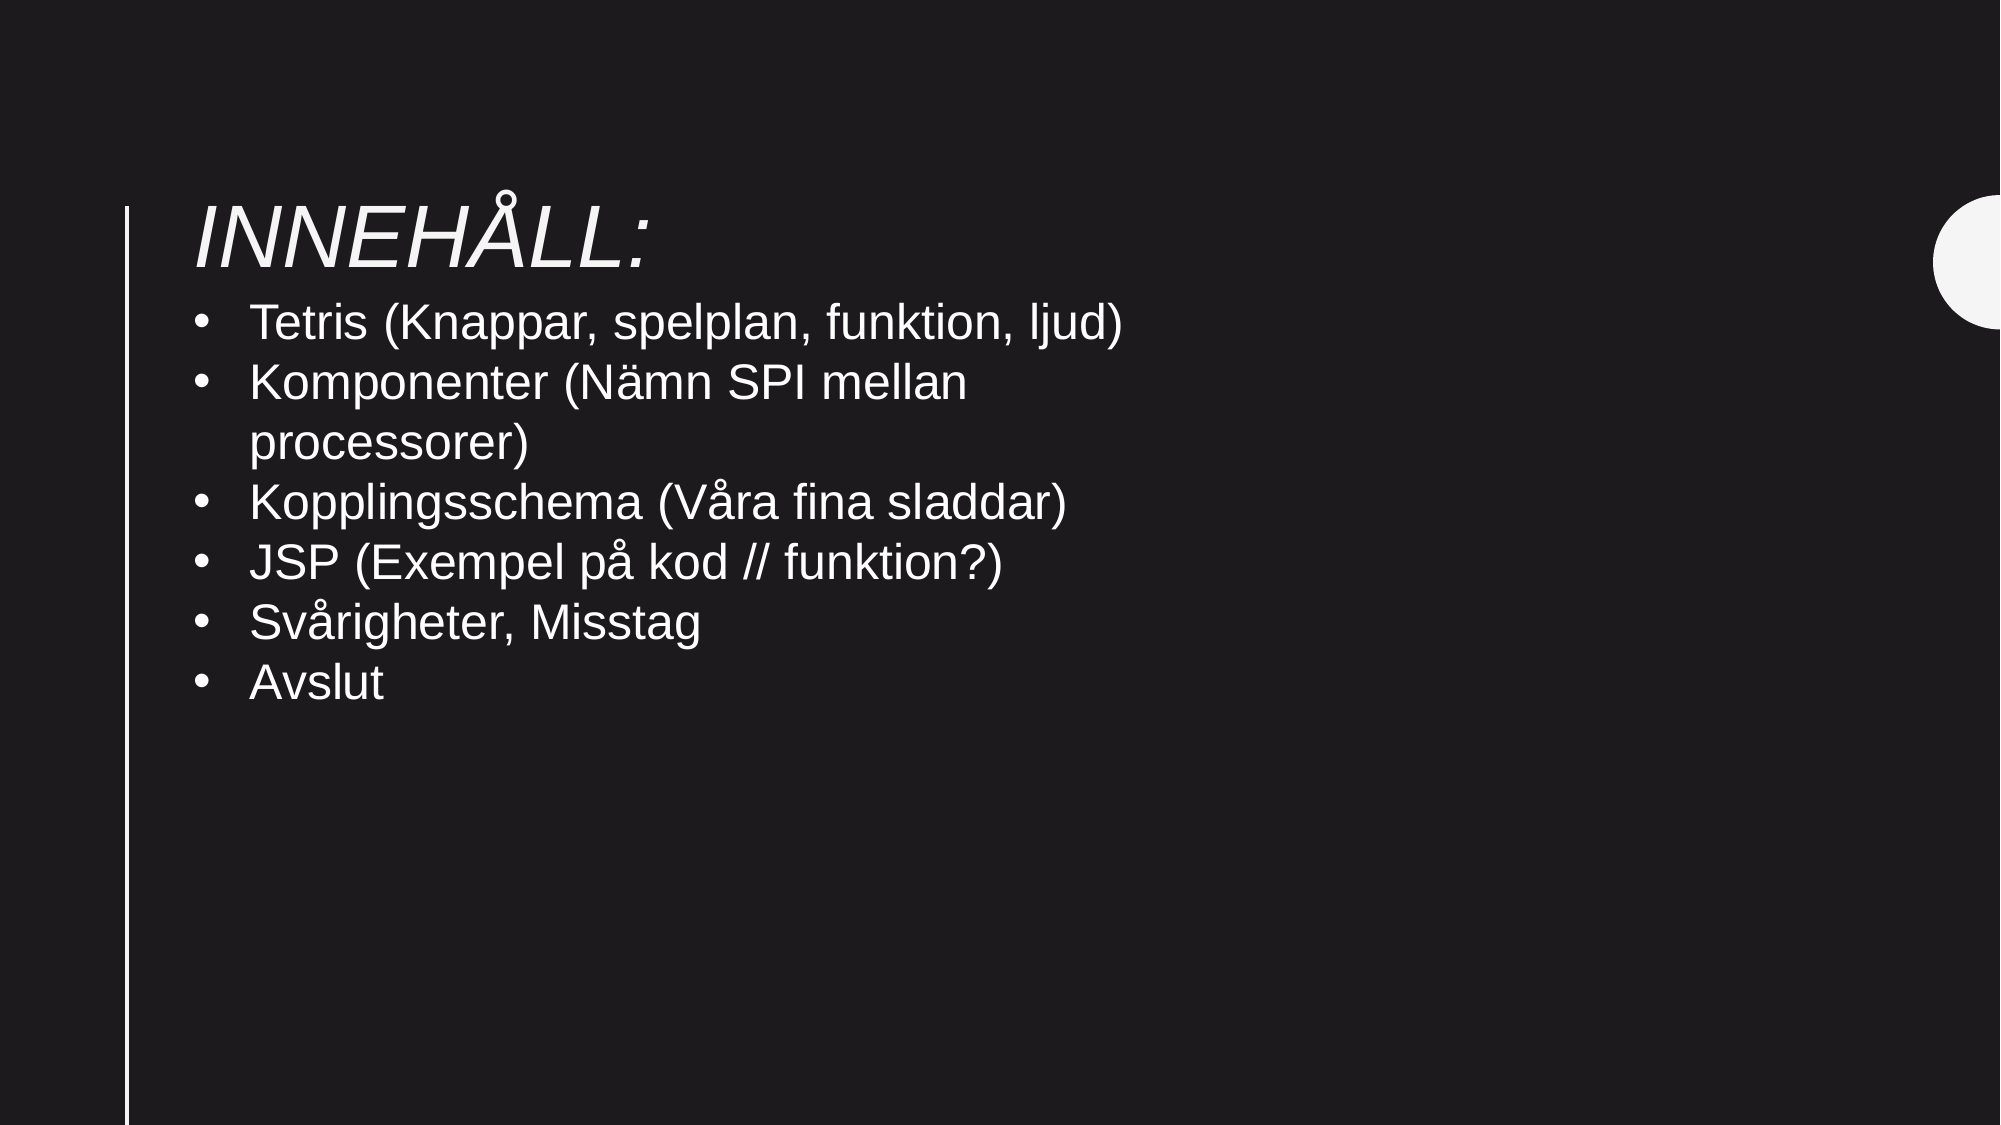

# Innehåll:
Tetris (Knappar, spelplan, funktion, ljud)
Komponenter (Nämn SPI mellan processorer)
Kopplingsschema (Våra fina sladdar)
JSP (Exempel på kod // funktion?)
Svårigheter, Misstag
Avslut